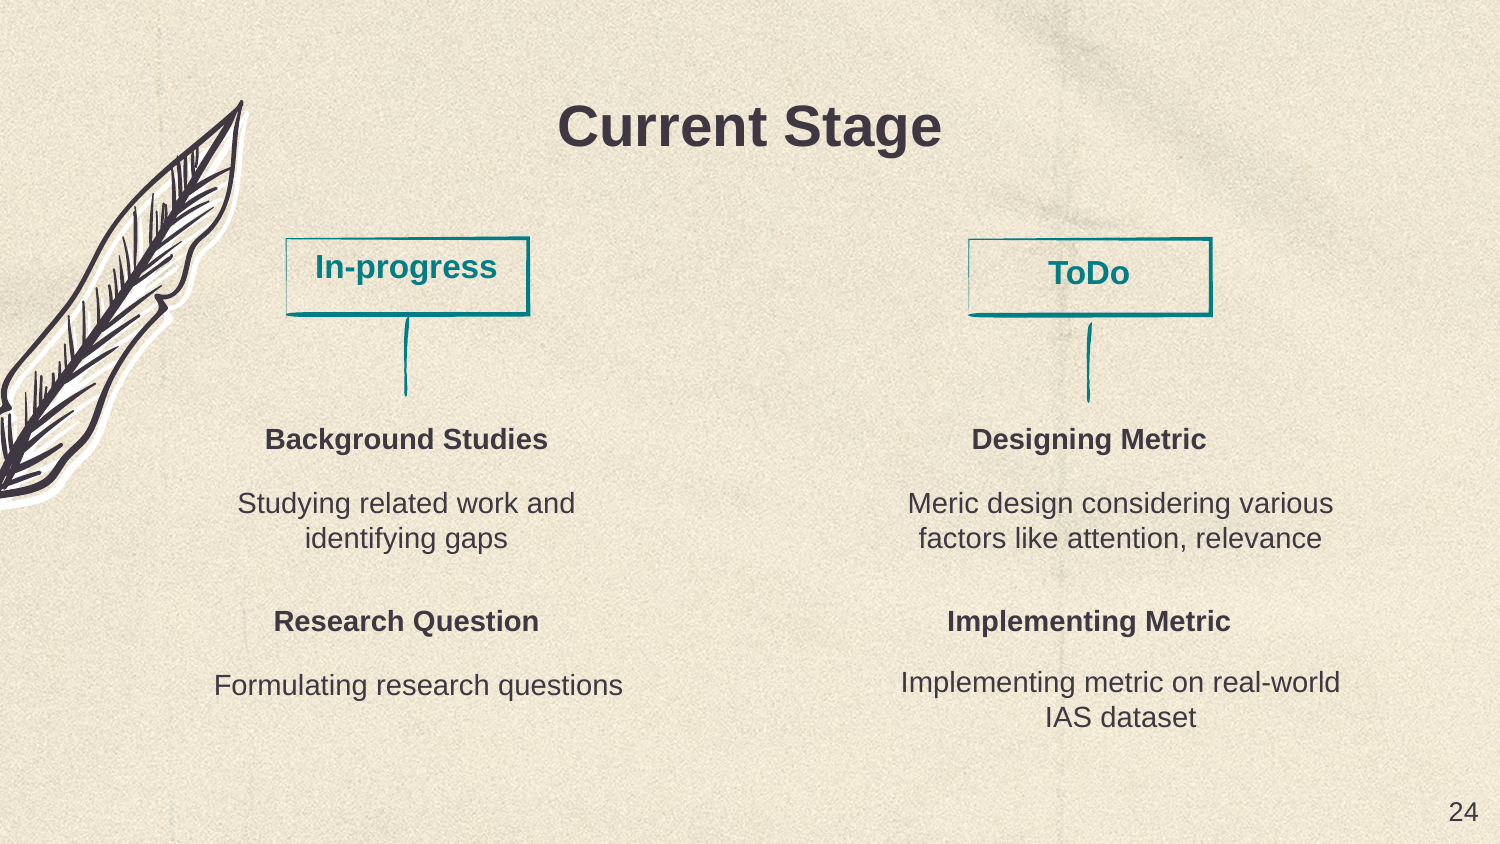

# Current Stage

In-progress

ToDo

Background Studies
Designing Metric
Studying related work and identifying gaps
Meric design considering various factors like attention, relevance
Research Question
Implementing Metric
Implementing metric on real-world IAS dataset
Formulating research questions
24